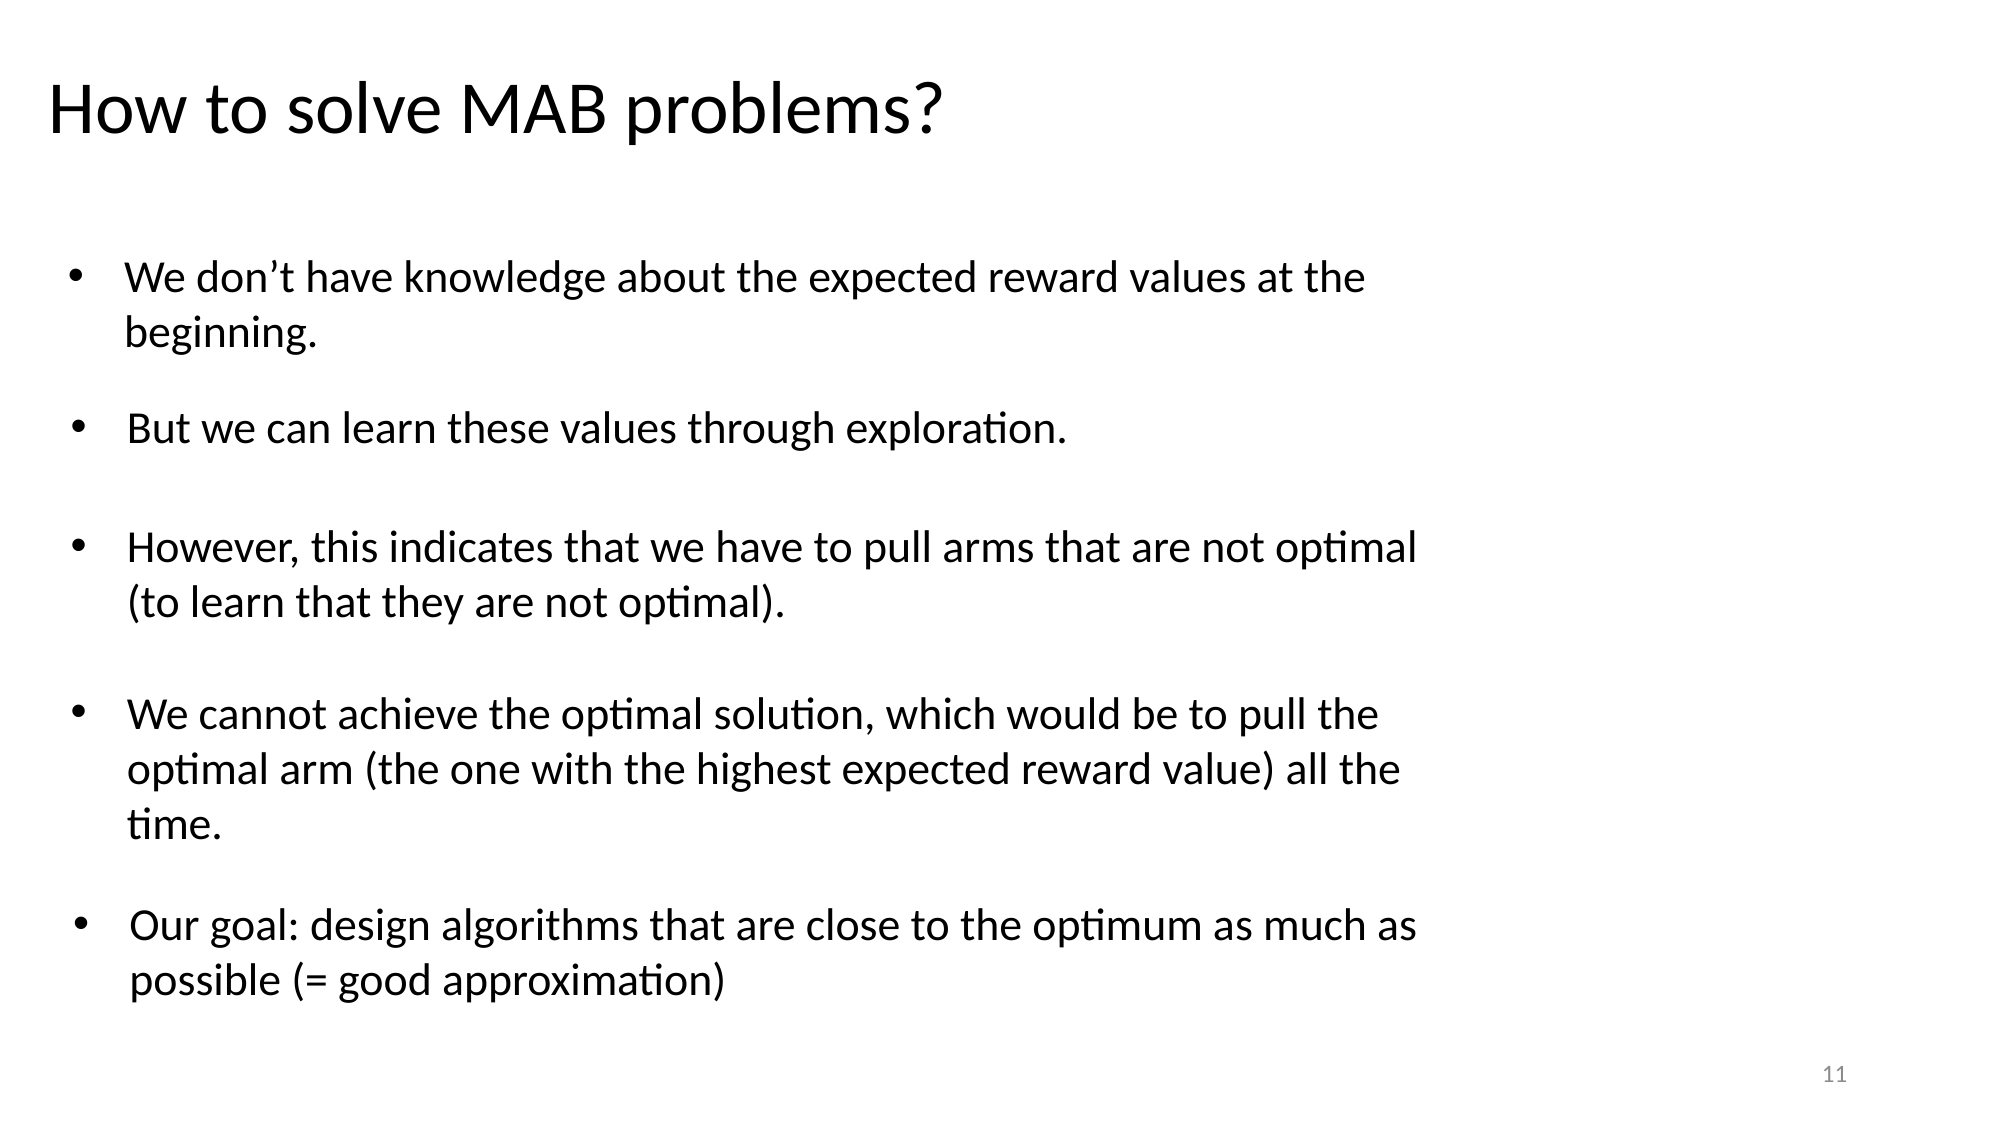

# How to solve MAB problems?
We don’t have knowledge about the expected reward values at the beginning.
But we can learn these values through exploration.
However, this indicates that we have to pull arms that are not optimal (to learn that they are not optimal).
We cannot achieve the optimal solution, which would be to pull the optimal arm (the one with the highest expected reward value) all the time.
Our goal: design algorithms that are close to the optimum as much as possible (= good approximation)
11